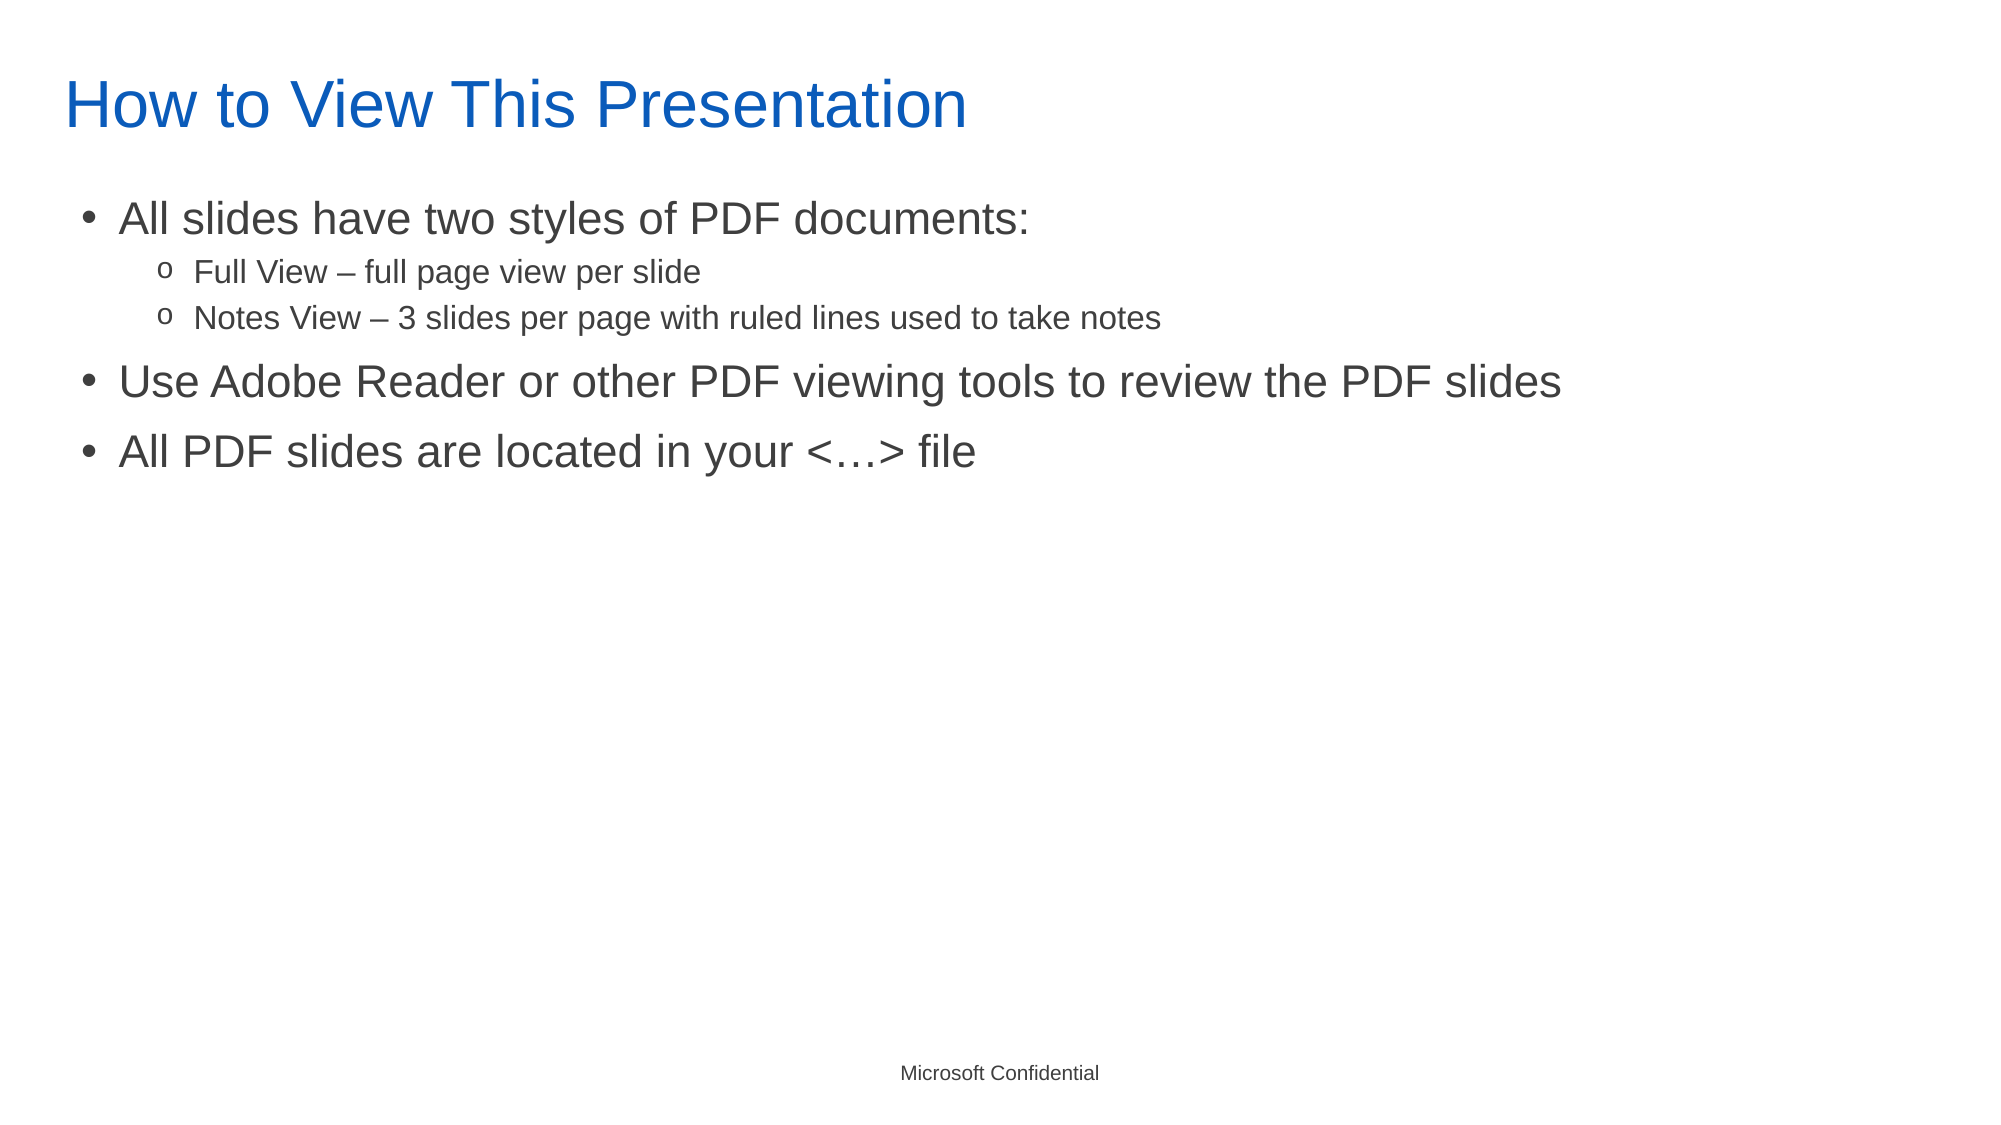

# How to View This Presentation
All slides have two styles of PDF documents:
Full View – full page view per slide
Notes View – 3 slides per page with ruled lines used to take notes
Use Adobe Reader or other PDF viewing tools to review the PDF slides
All PDF slides are located in your <…> file